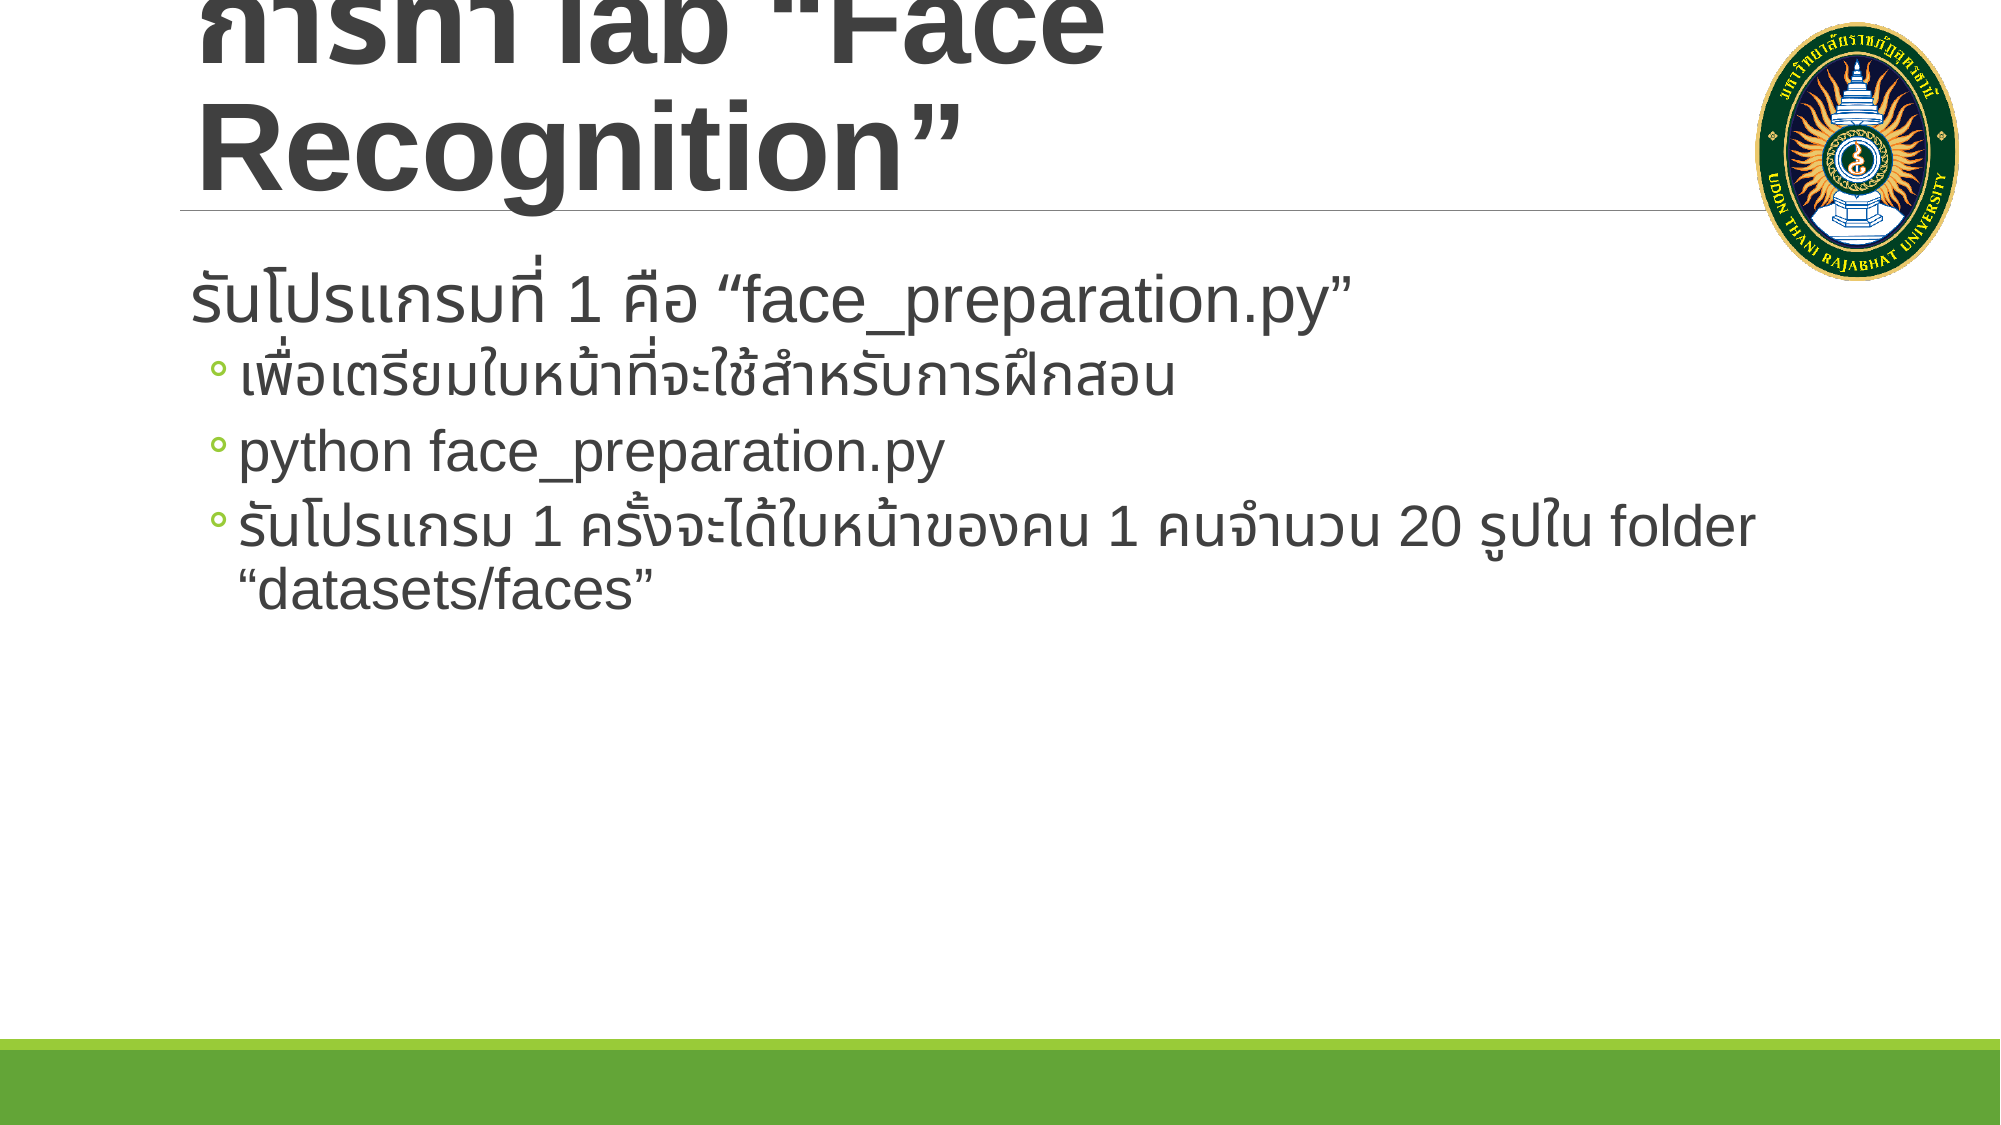

# การทำ lab “Face Recognition”
รันโปรแกรมที่ 1 คือ “face_preparation.py”
เพื่อเตรียมใบหน้าที่จะใช้สำหรับการฝึกสอน
python face_preparation.py
รันโปรแกรม 1 ครั้งจะได้ใบหน้าของคน 1 คนจำนวน 20 รูปใน folder “datasets/faces”